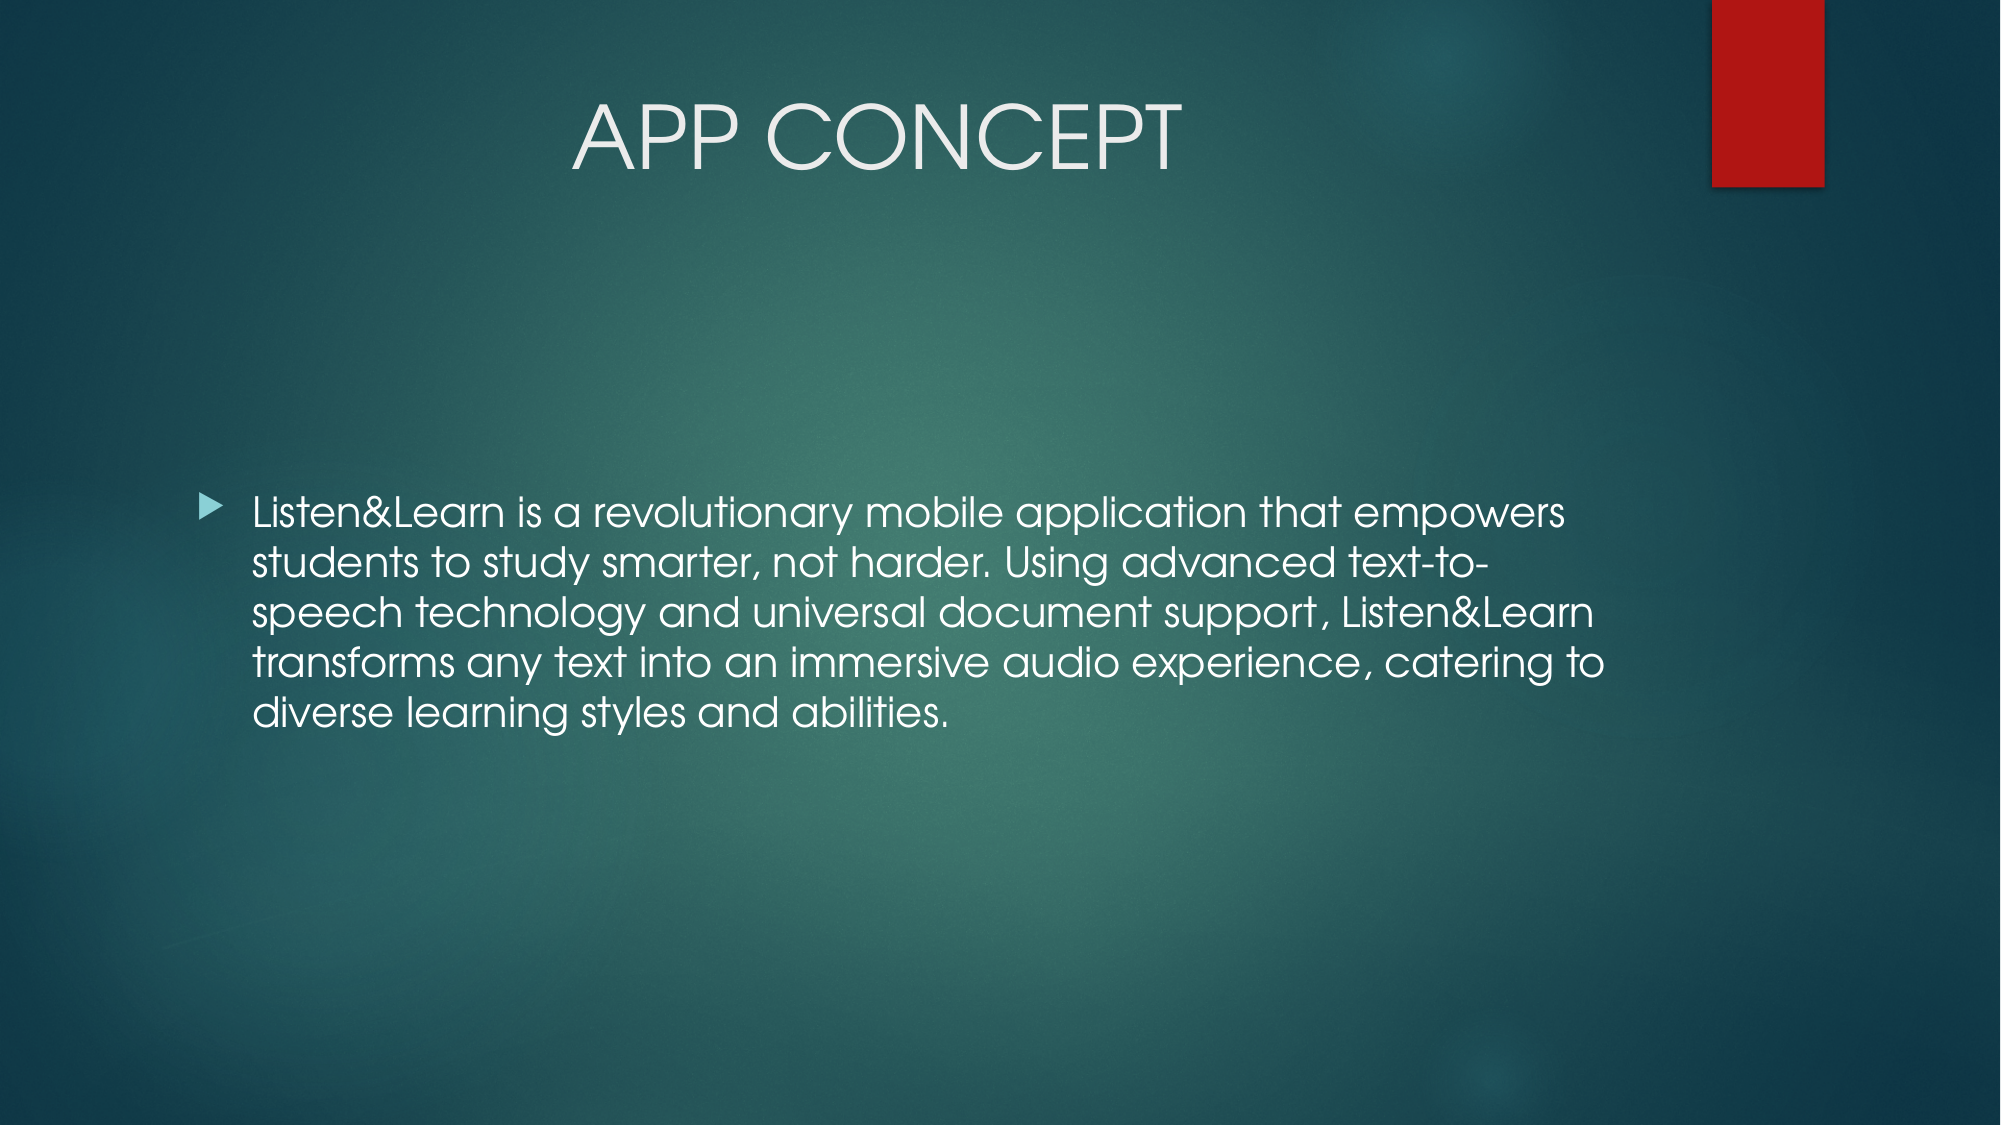

# APP CONCEPT

Listen&Learn is a revolutionary mobile application that empowers students to study smarter, not harder. Using advanced text-to-speech technology and universal document support, Listen&Learn transforms any text into an immersive audio experience, catering to diverse learning styles and abilities.